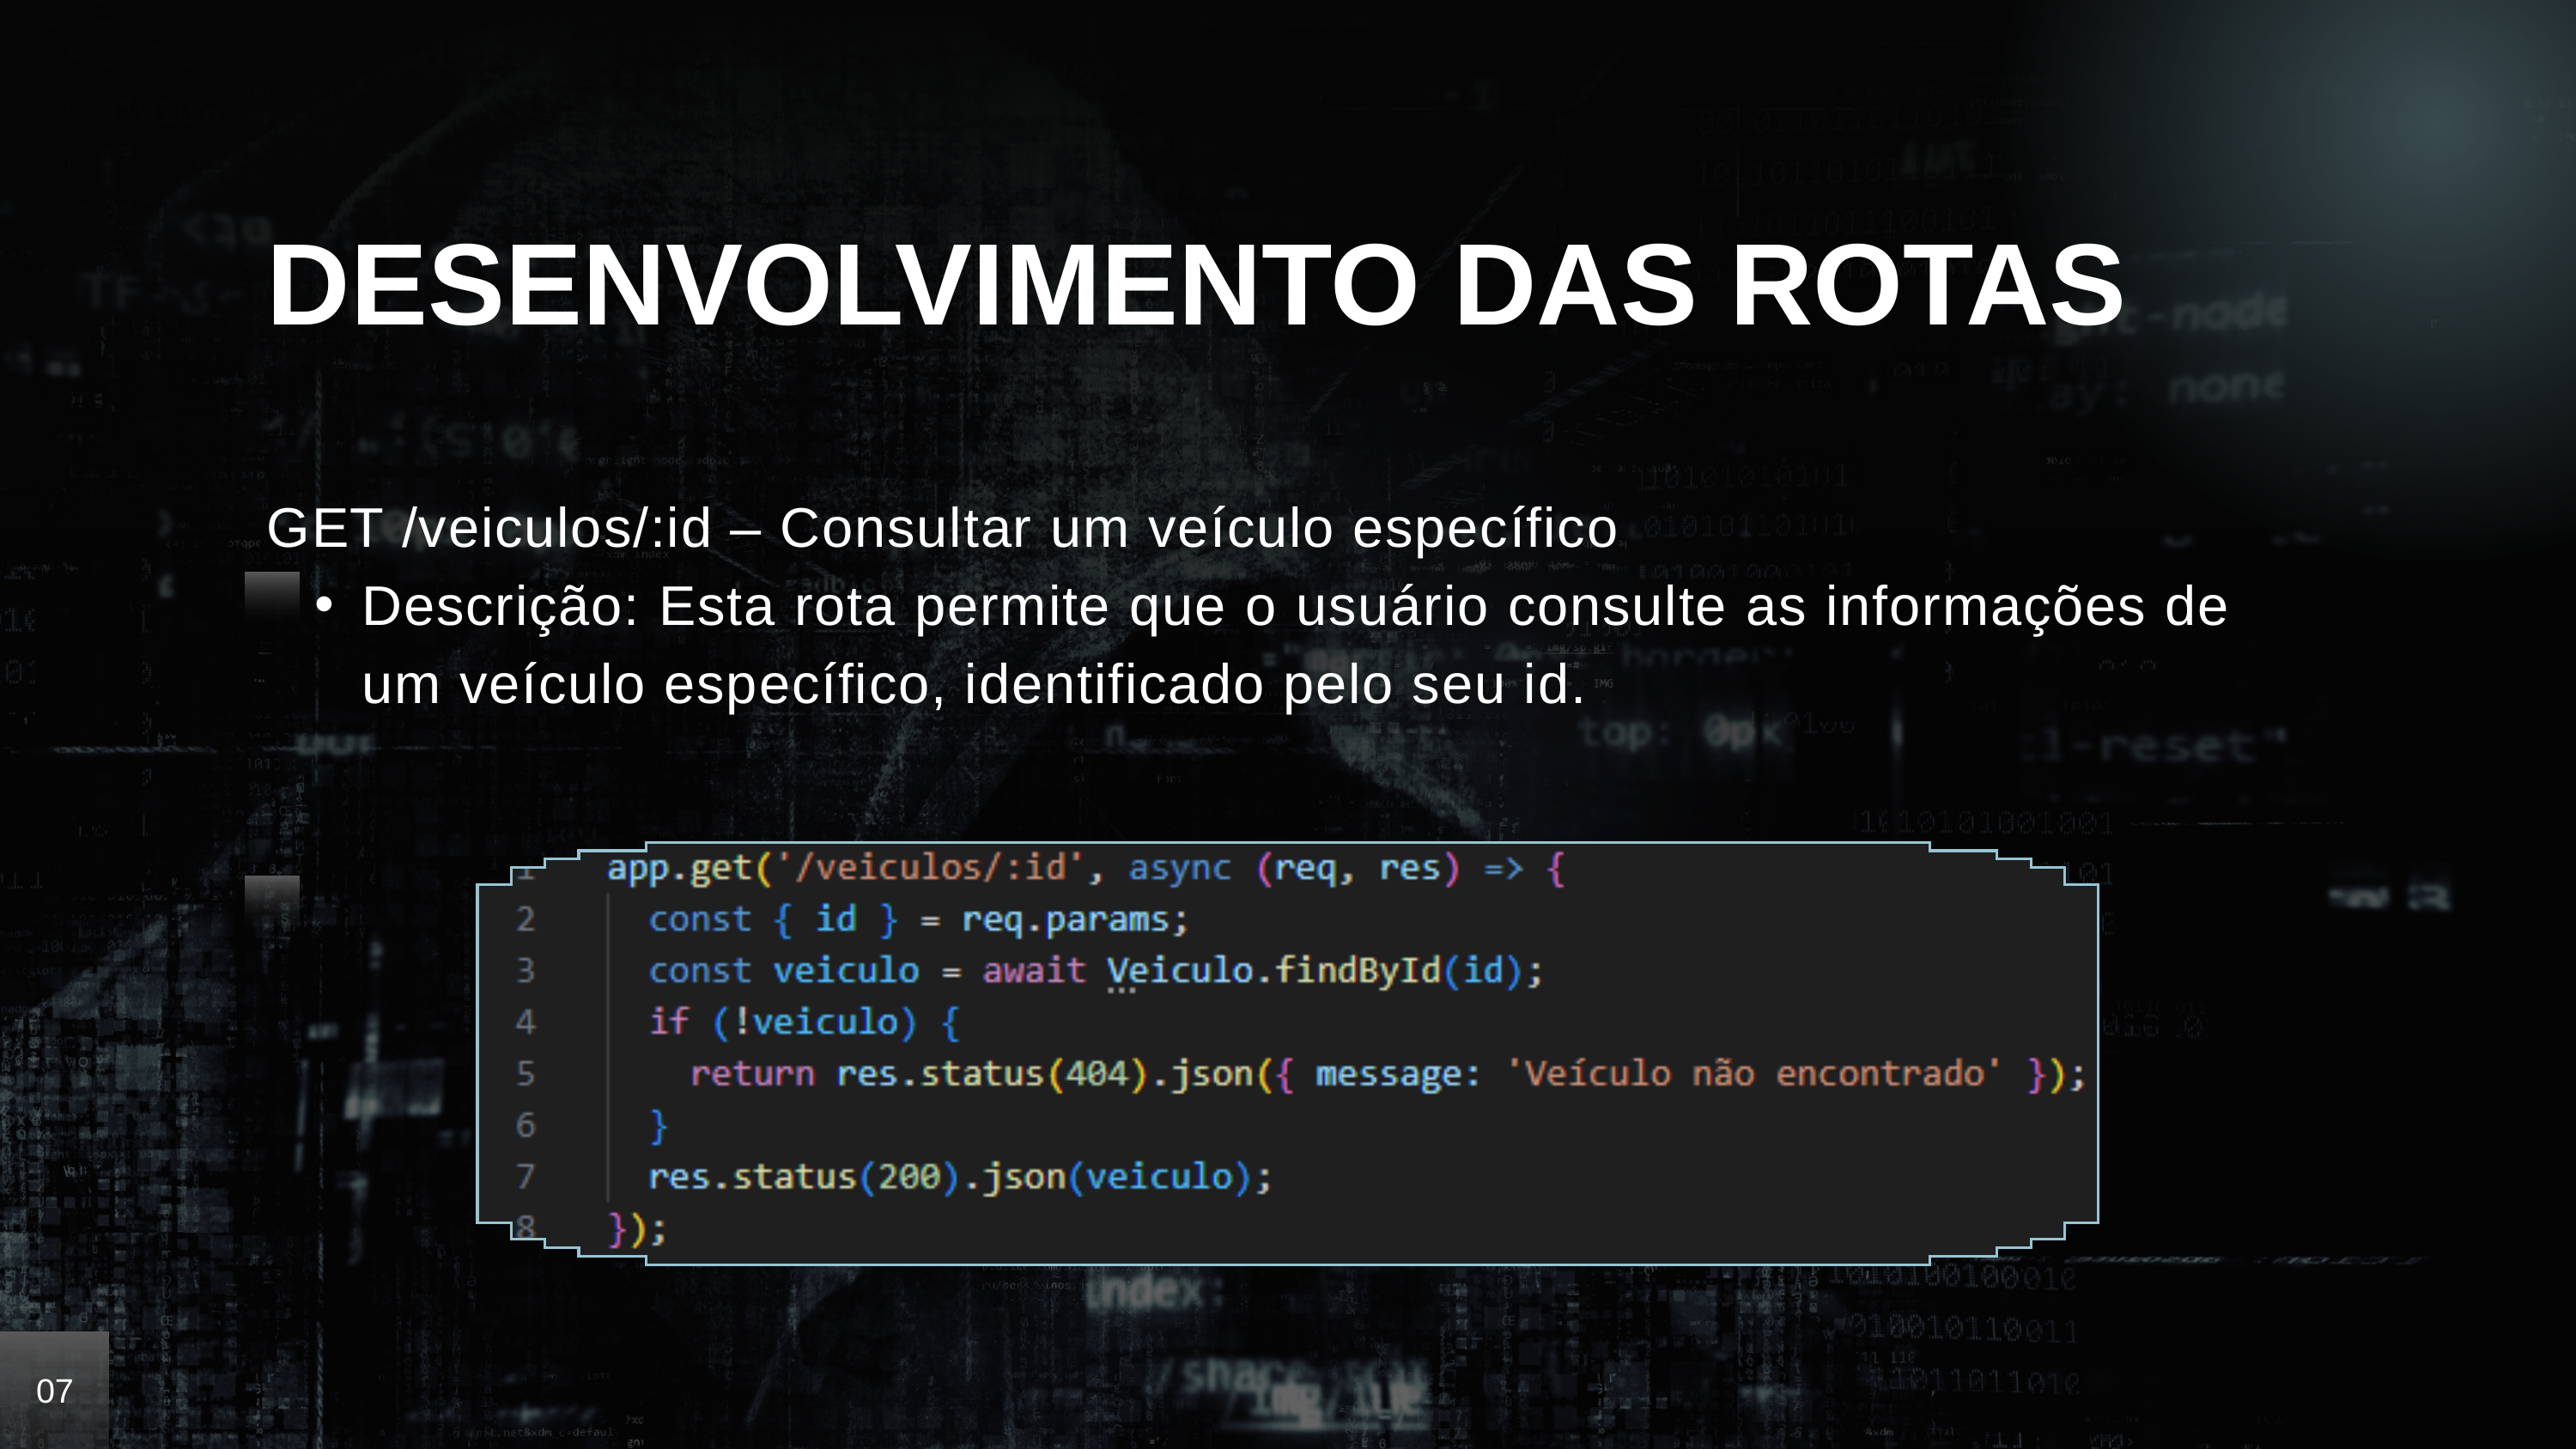

DESENVOLVIMENTO DAS ROTAS
GET /veiculos/:id – Consultar um veículo específico
Descrição: Esta rota permite que o usuário consulte as informações de um veículo específico, identificado pelo seu id.

07